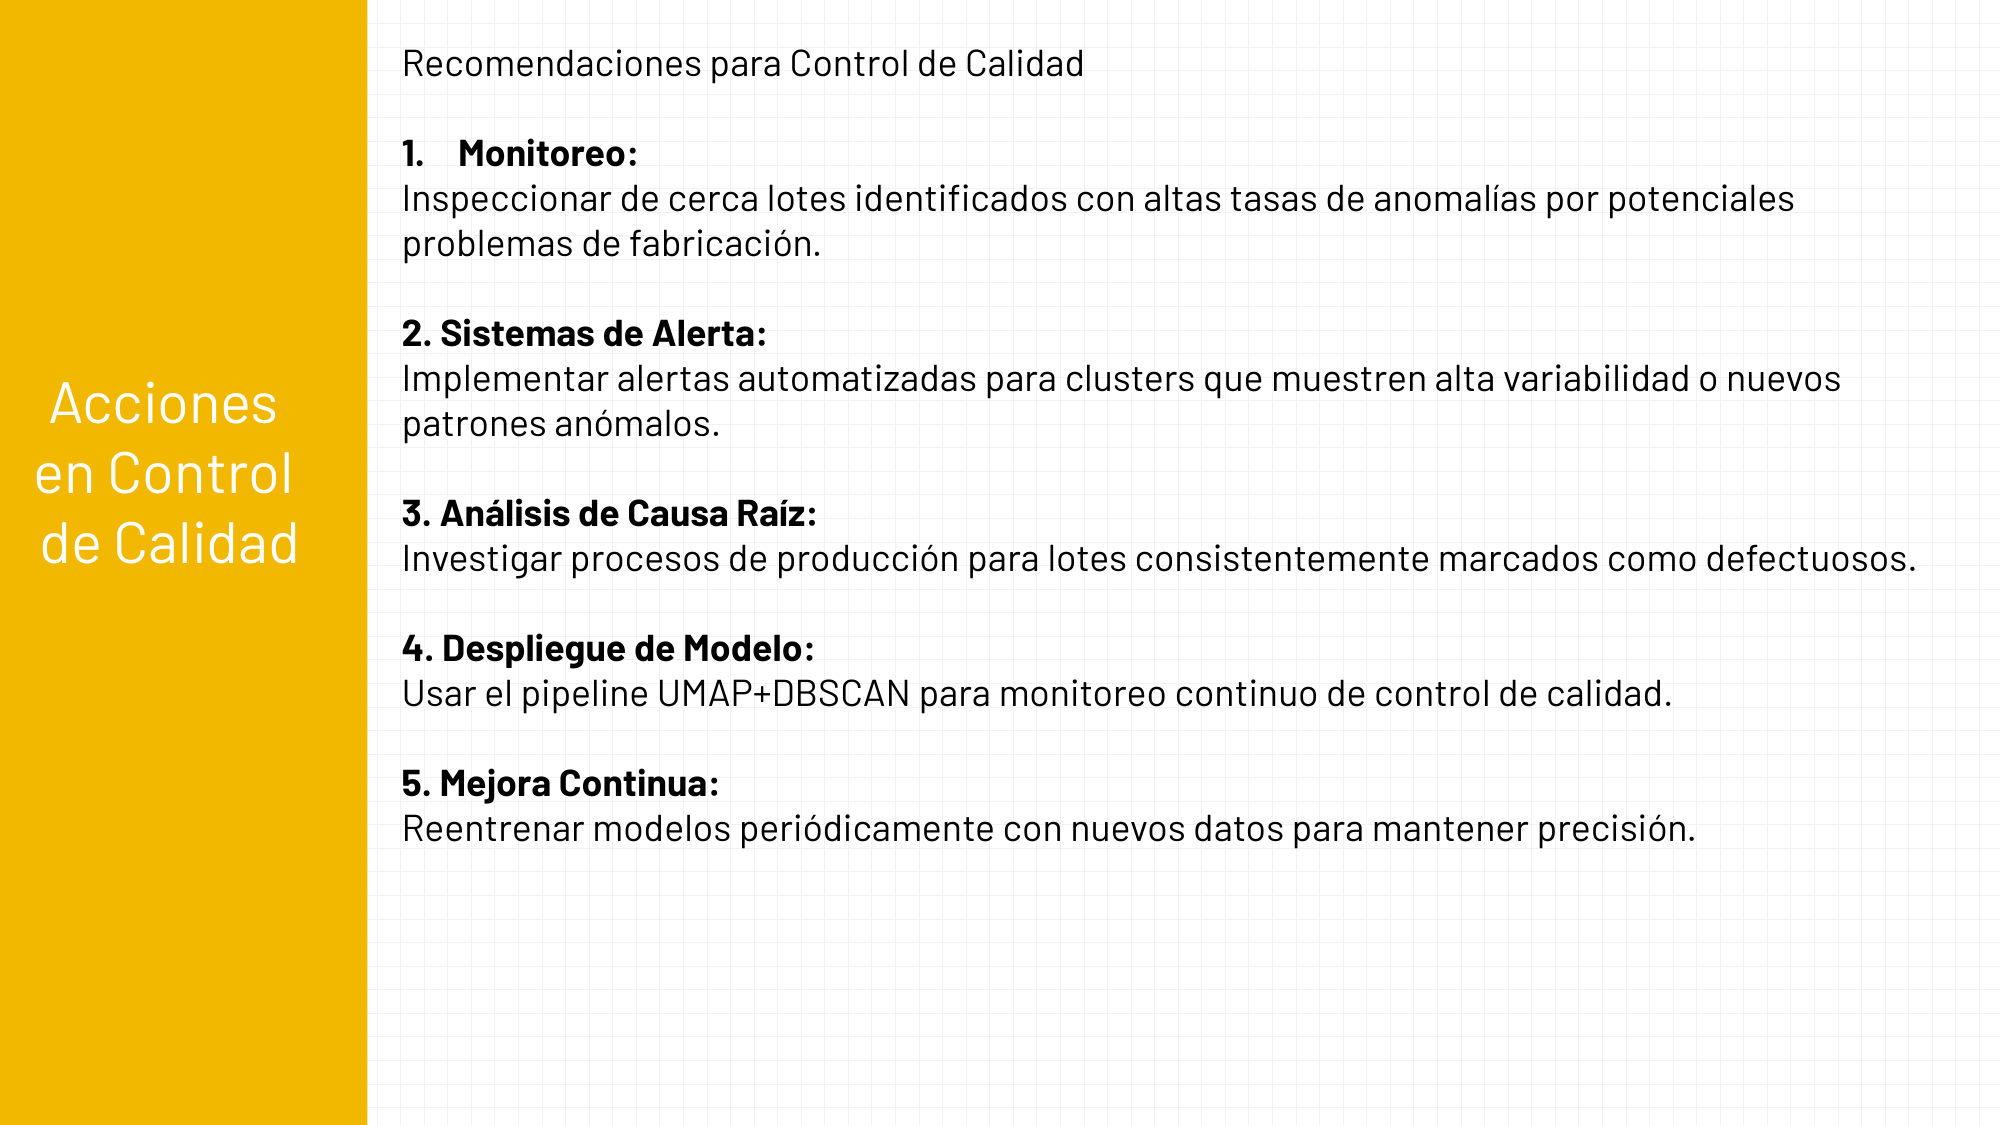

Recomendaciones para Control de Calidad

Monitoreo:
Inspeccionar de cerca lotes identificados con altas tasas de anomalías por potenciales problemas de fabricación.

2. Sistemas de Alerta:
Implementar alertas automatizadas para clusters que muestren alta variabilidad o nuevos patrones anómalos.
3. Análisis de Causa Raíz:
Investigar procesos de producción para lotes consistentemente marcados como defectuosos.
4. Despliegue de Modelo:
Usar el pipeline UMAP+DBSCAN para monitoreo continuo de control de calidad.
5. Mejora Continua:
Reentrenar modelos periódicamente con nuevos datos para mantener precisión.
Acciones
en Control
de Calidad